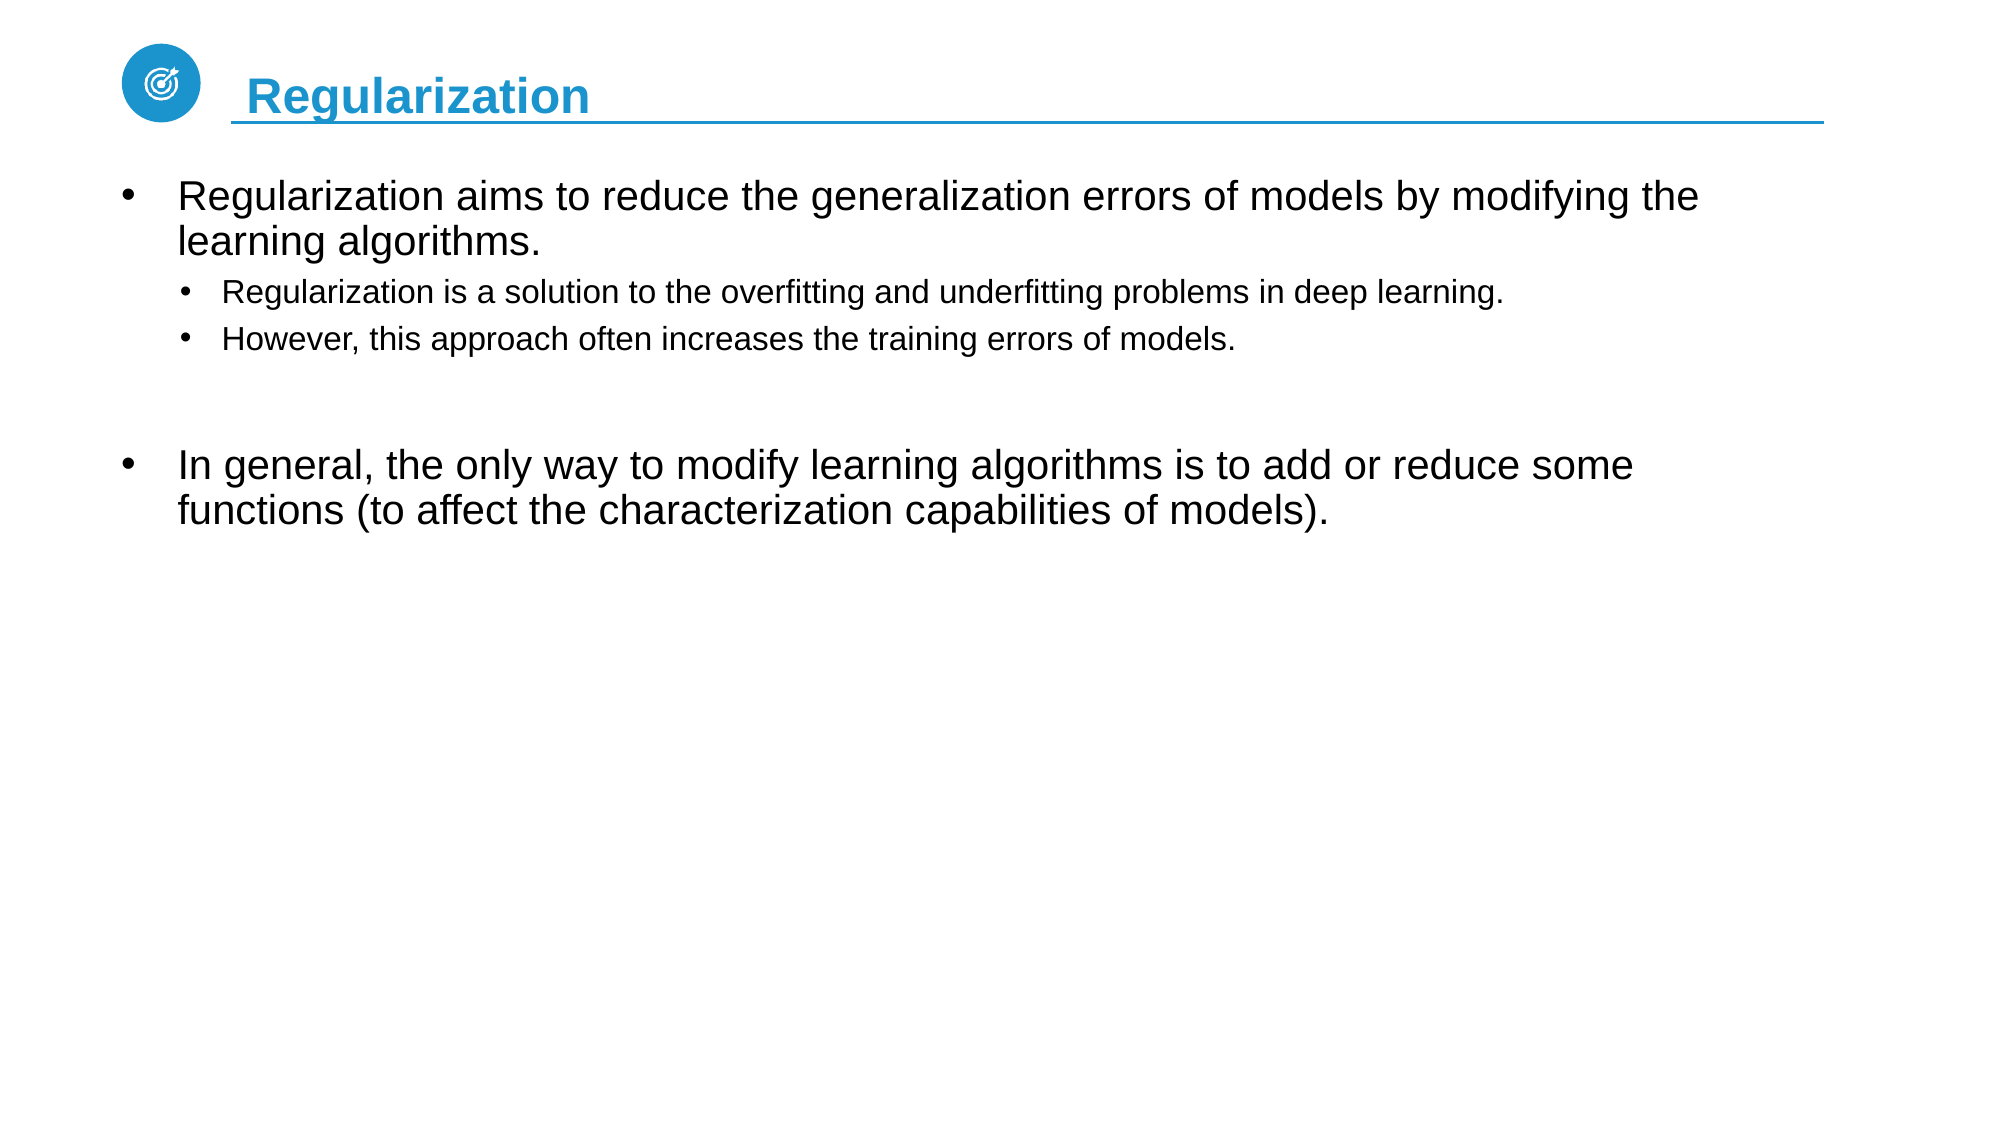

# Regularization
Regularization aims to reduce the generalization errors of models by modifying the learning algorithms.
Regularization is a solution to the overfitting and underfitting problems in deep learning.
However, this approach often increases the training errors of models.

In general, the only way to modify learning algorithms is to add or reduce some functions (to affect the characterization capabilities of models).